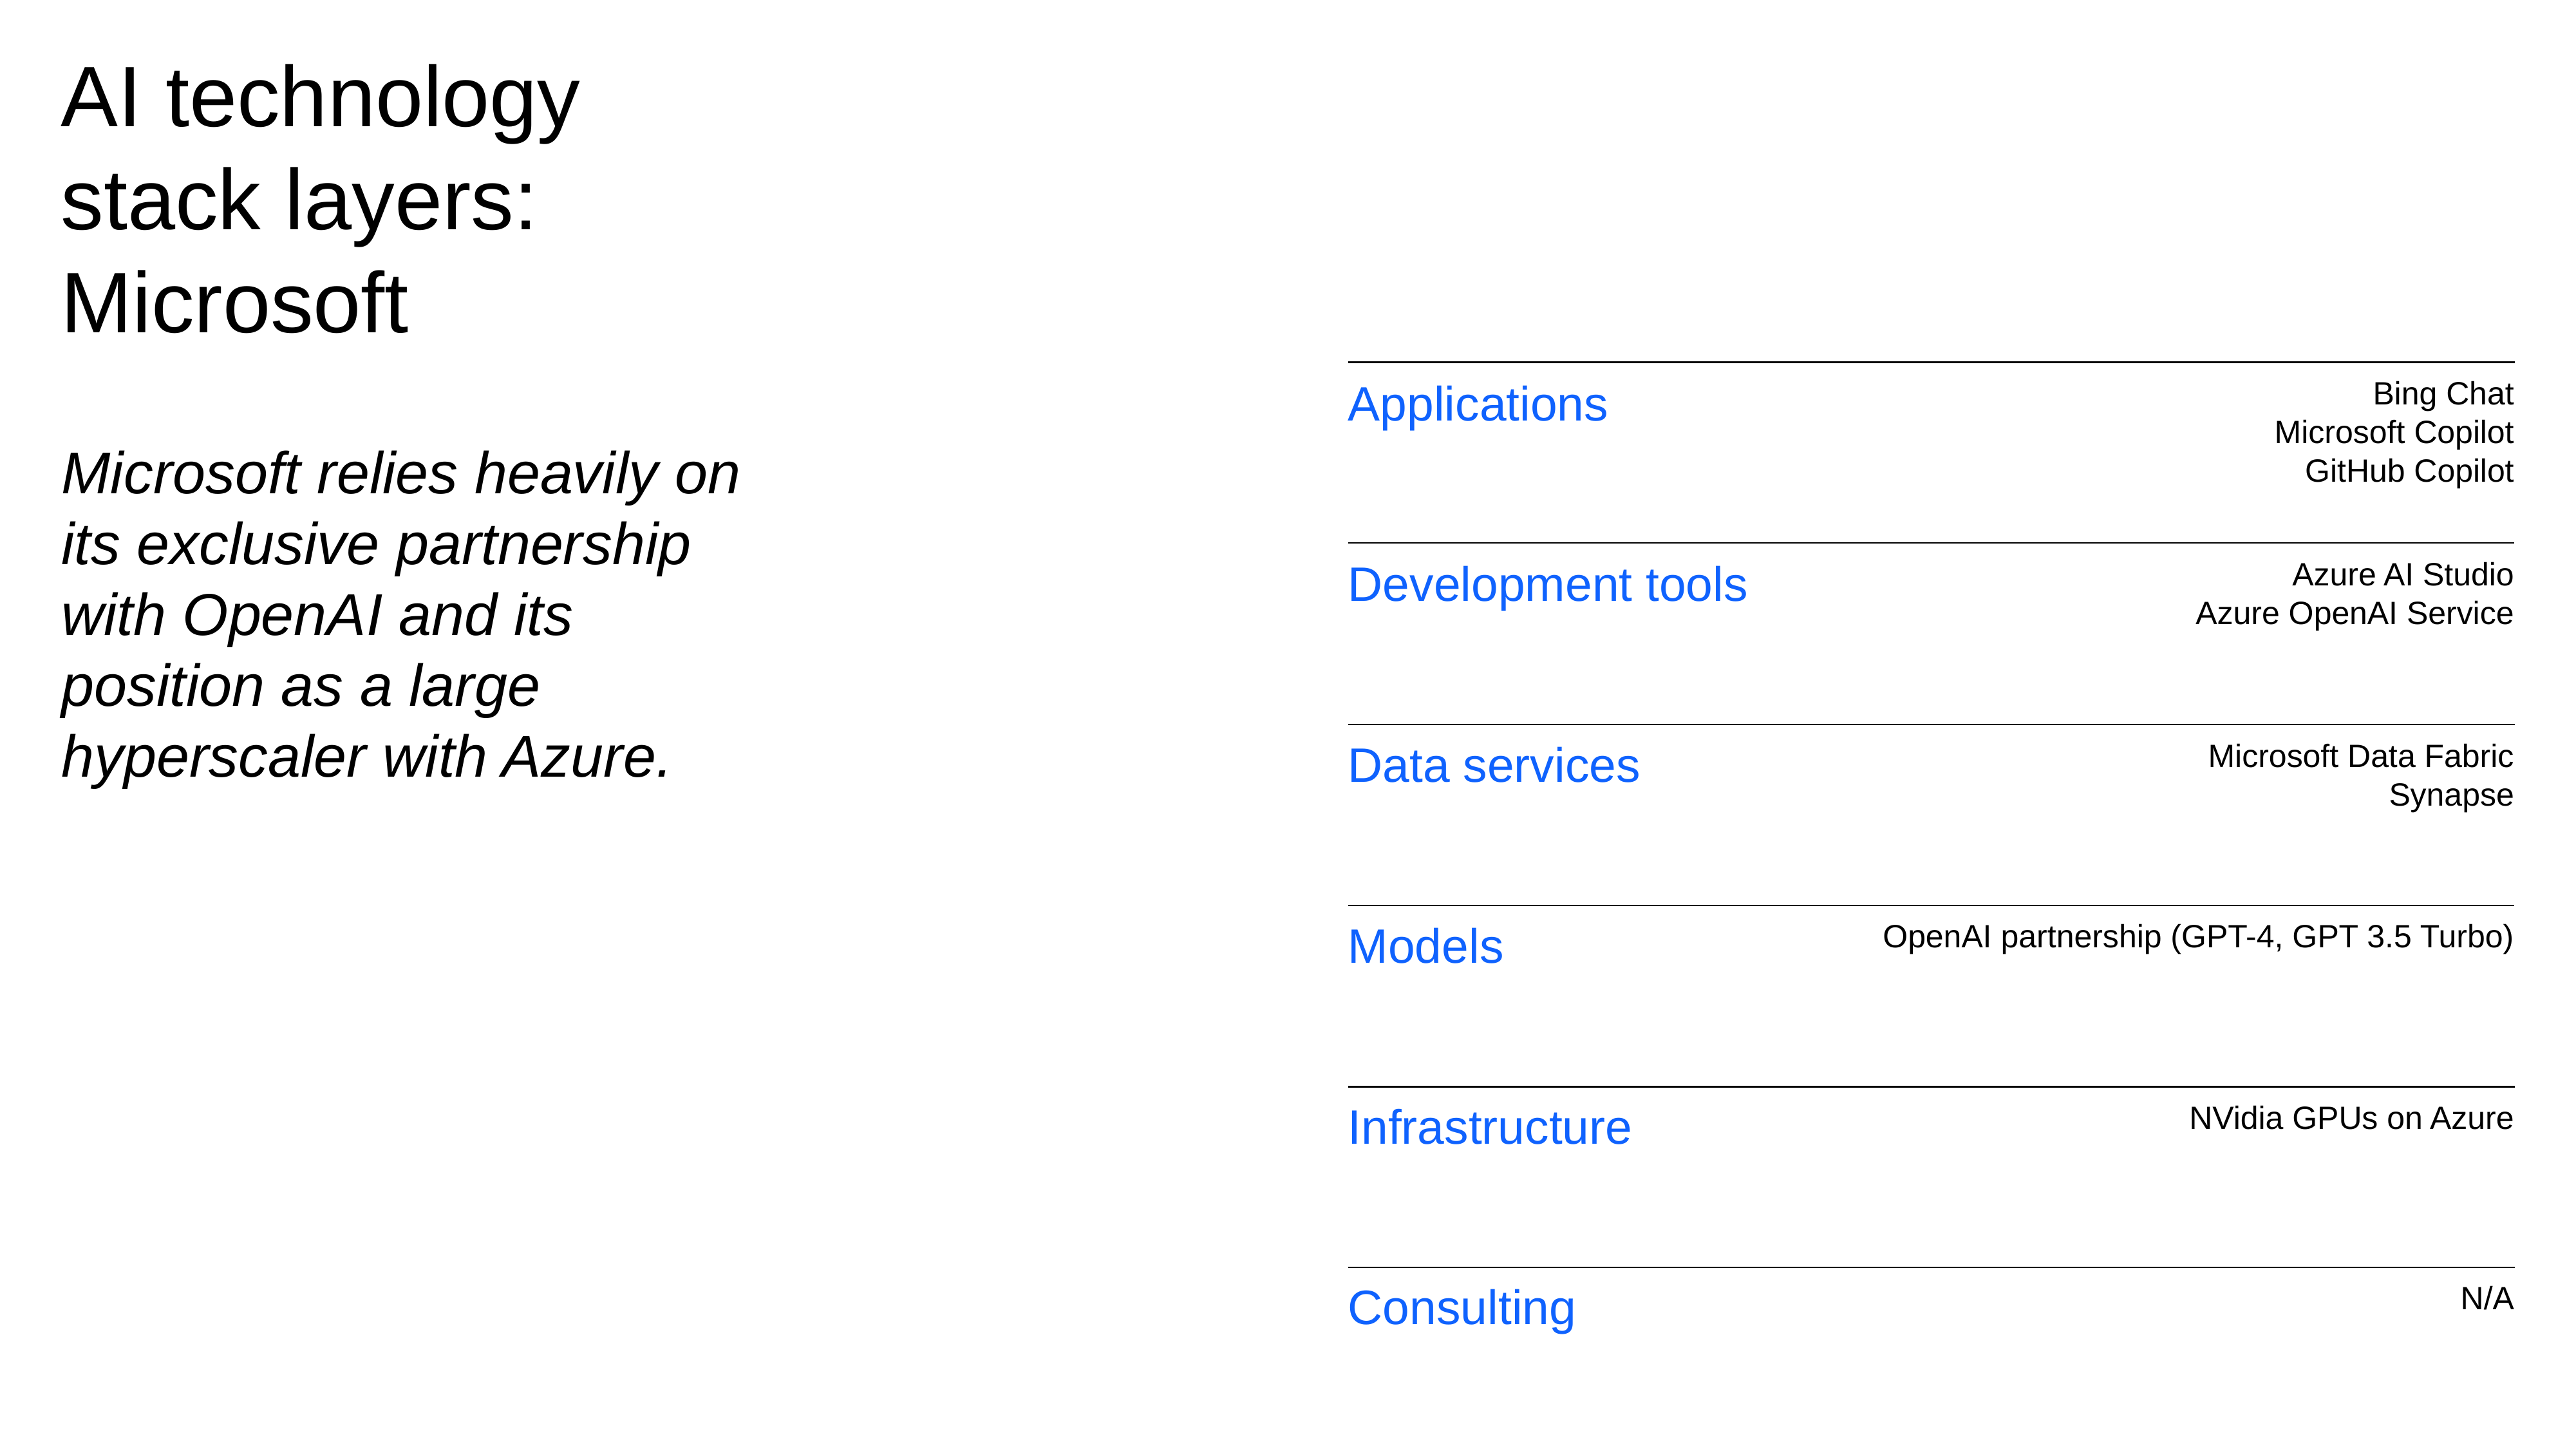

# AI technology stack layers: Microsoft
Applications
Bing Chat
Microsoft Copilot
GitHub Copilot
Microsoft relies heavily on its exclusive partnership with OpenAI and its position as a large hyperscaler with Azure.
Development tools
Azure AI Studio
Azure OpenAI Service
Data services
Microsoft Data Fabric
Synapse
Models
OpenAI partnership (GPT-4, GPT 3.5 Turbo)
Infrastructure
NVidia GPUs on Azure
Consulting
N/A